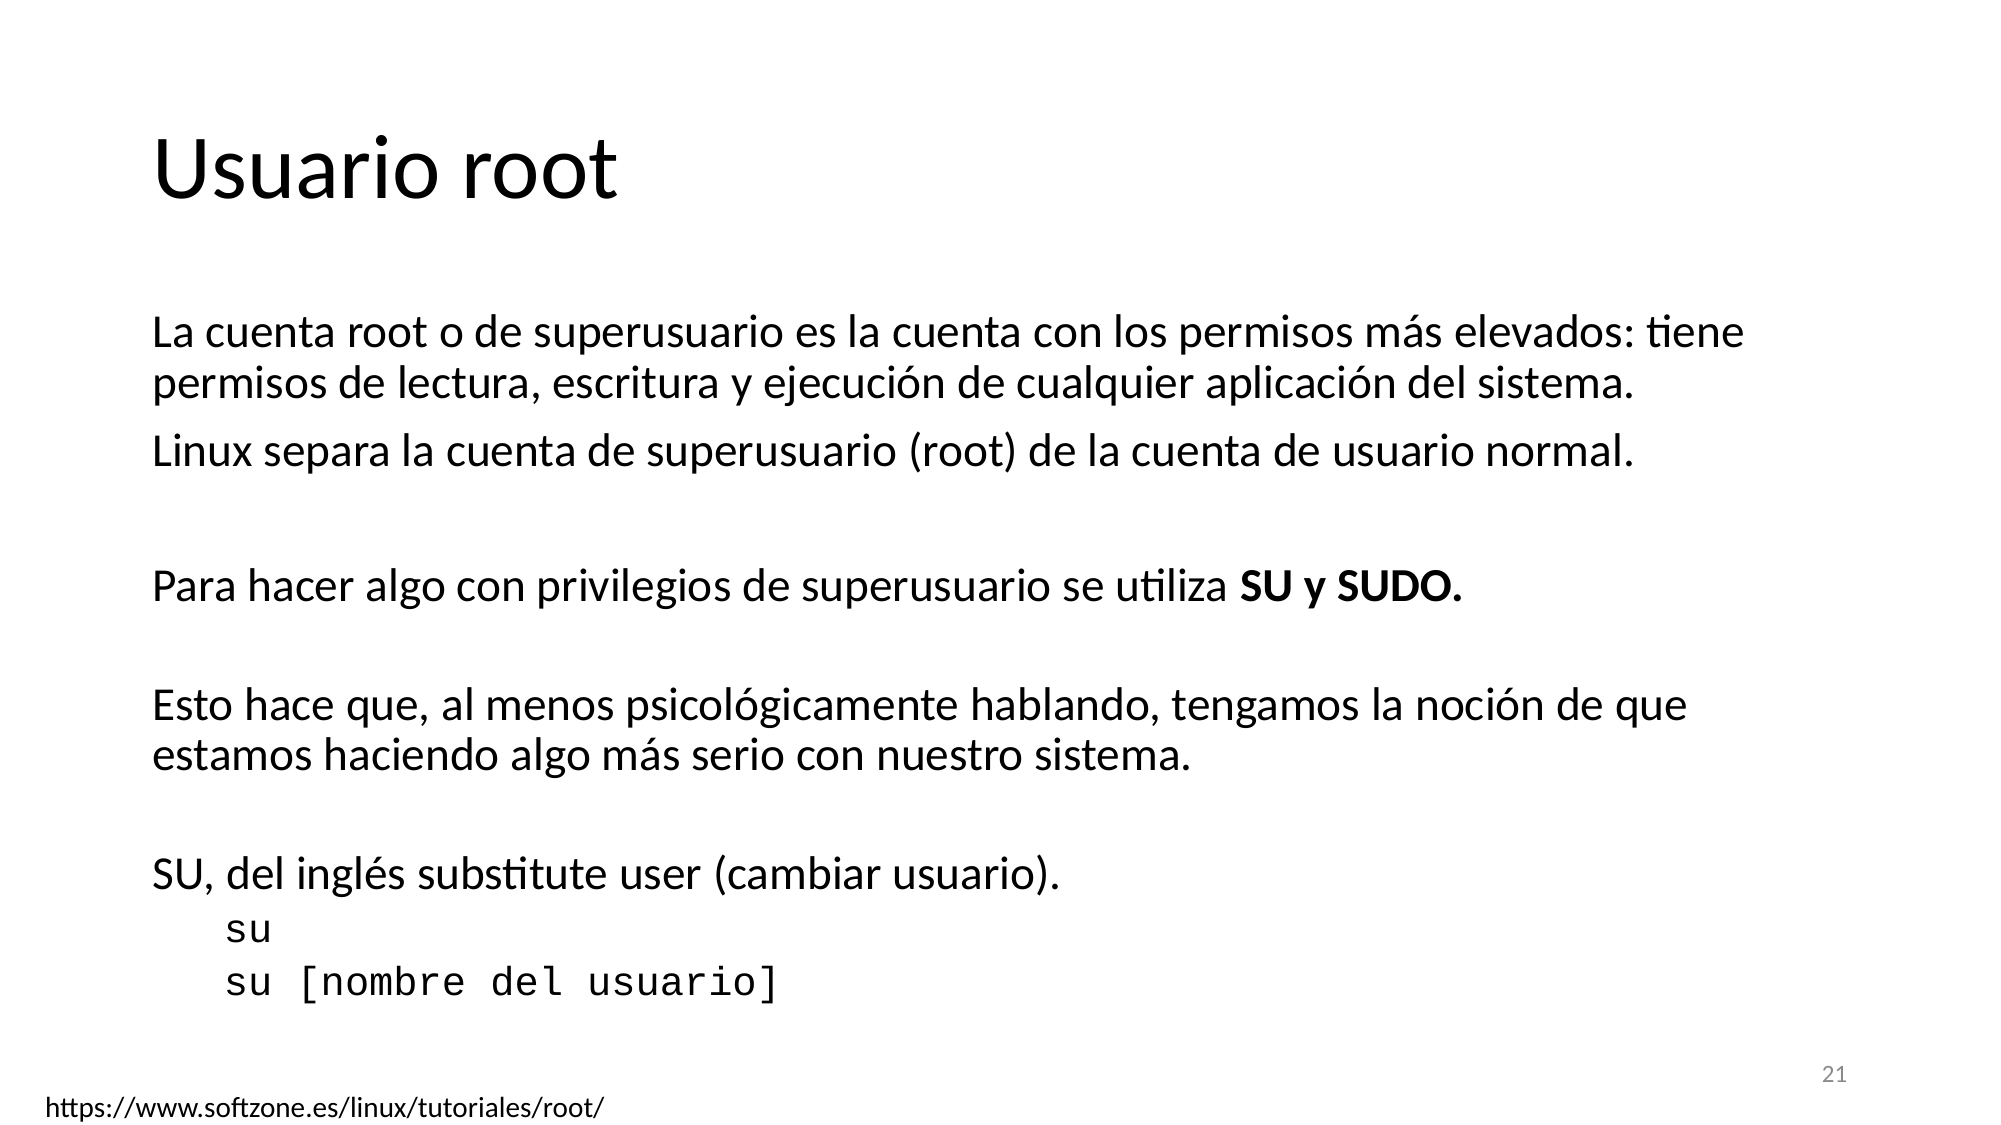

# Usuario root
La cuenta root o de superusuario es la cuenta con los permisos más elevados: tiene permisos de lectura, escritura y ejecución de cualquier aplicación del sistema.
Linux separa la cuenta de superusuario (root) de la cuenta de usuario normal.

Para hacer algo con privilegios de superusuario se utiliza SU y SUDO.
Esto hace que, al menos psicológicamente hablando, tengamos la noción de que estamos haciendo algo más serio con nuestro sistema.
SU, del inglés substitute user (cambiar usuario).
su
su [nombre del usuario]
21
https://www.softzone.es/linux/tutoriales/root/